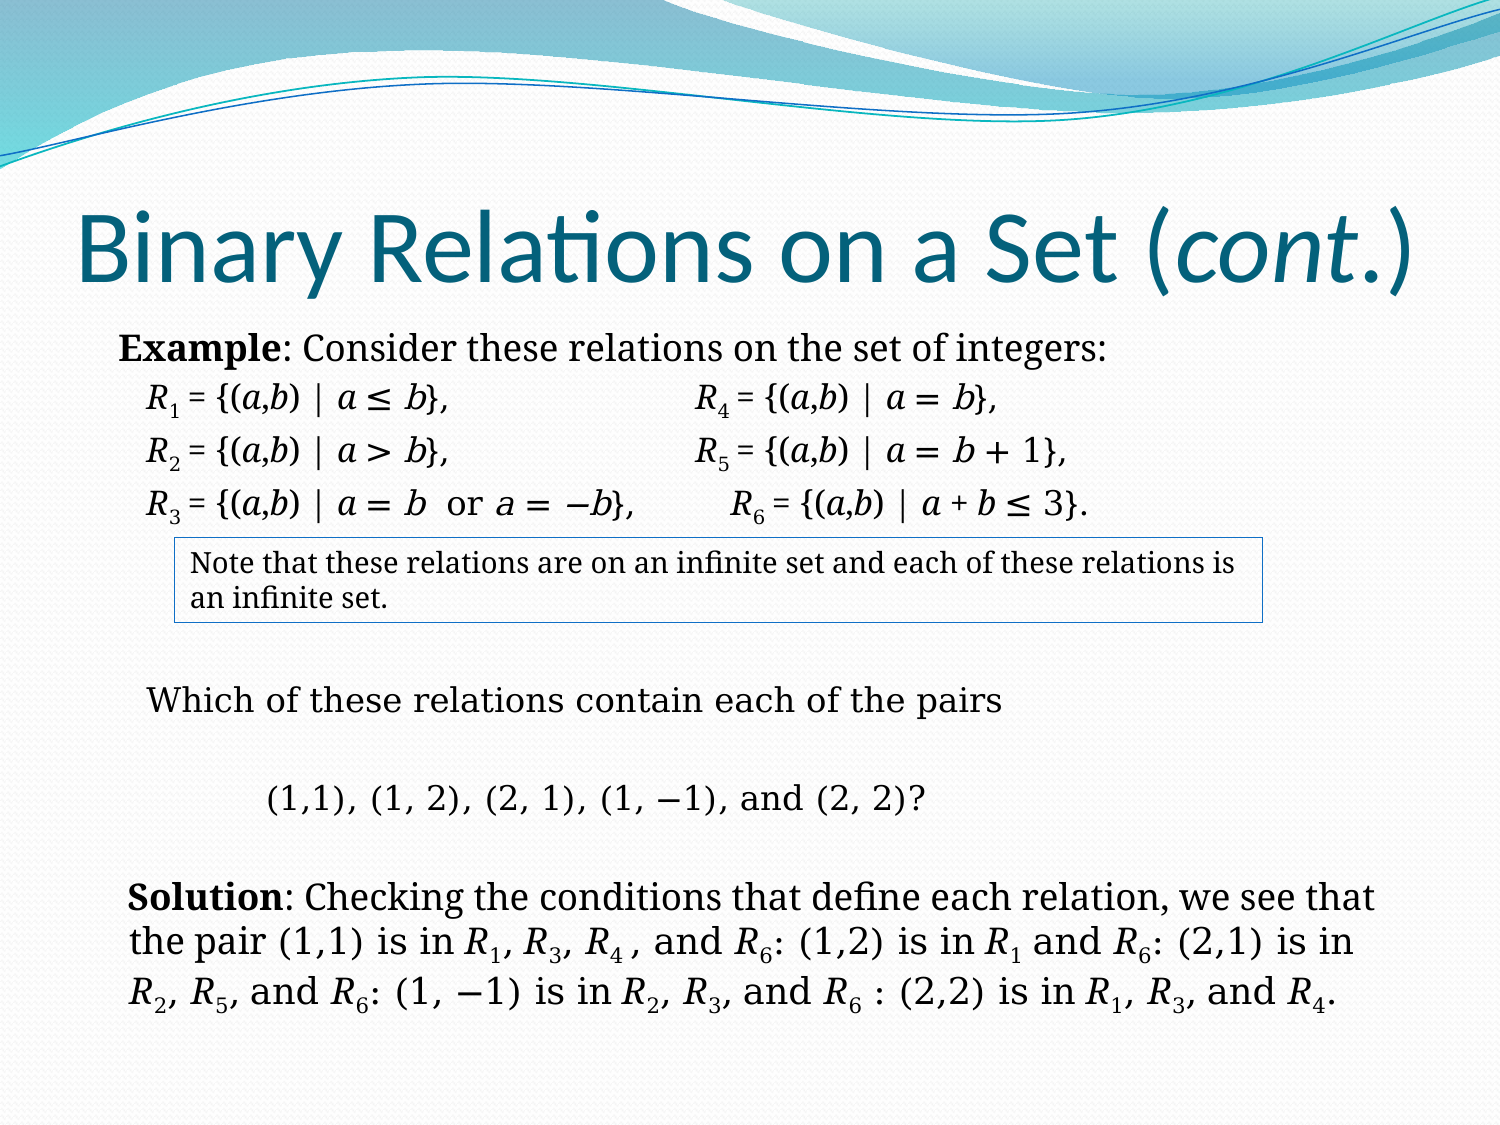

# Binary Relations on a Set (cont.)
   Example: Consider these relations on the set of integers:
R1 = {(a,b) | a ≤ b},                            R4 = {(a,b) | a = b},
R2 = {(a,b) | a > b},                            R5 = {(a,b) | a = b + 1},
R3 = {(a,b) | a = b  or a = −b},         R6 = {(a,b) | a + b ≤ 3}.

Which of these relations contain each of the pairs

           (1,1), (1, 2), (2, 1), (1, −1), and (2, 2)?

    Solution: Checking the conditions that define each relation, we see that the pair (1,1) is in R1, R3, R4 , and R6: (1,2) is in R1 and R6: (2,1) is in R2, R5, and R6: (1, −1) is in R2, R3, and R6 : (2,2) is in R1, R3, and R4.
Note that these relations are on an infinite set and each of these relations is an infinite set.